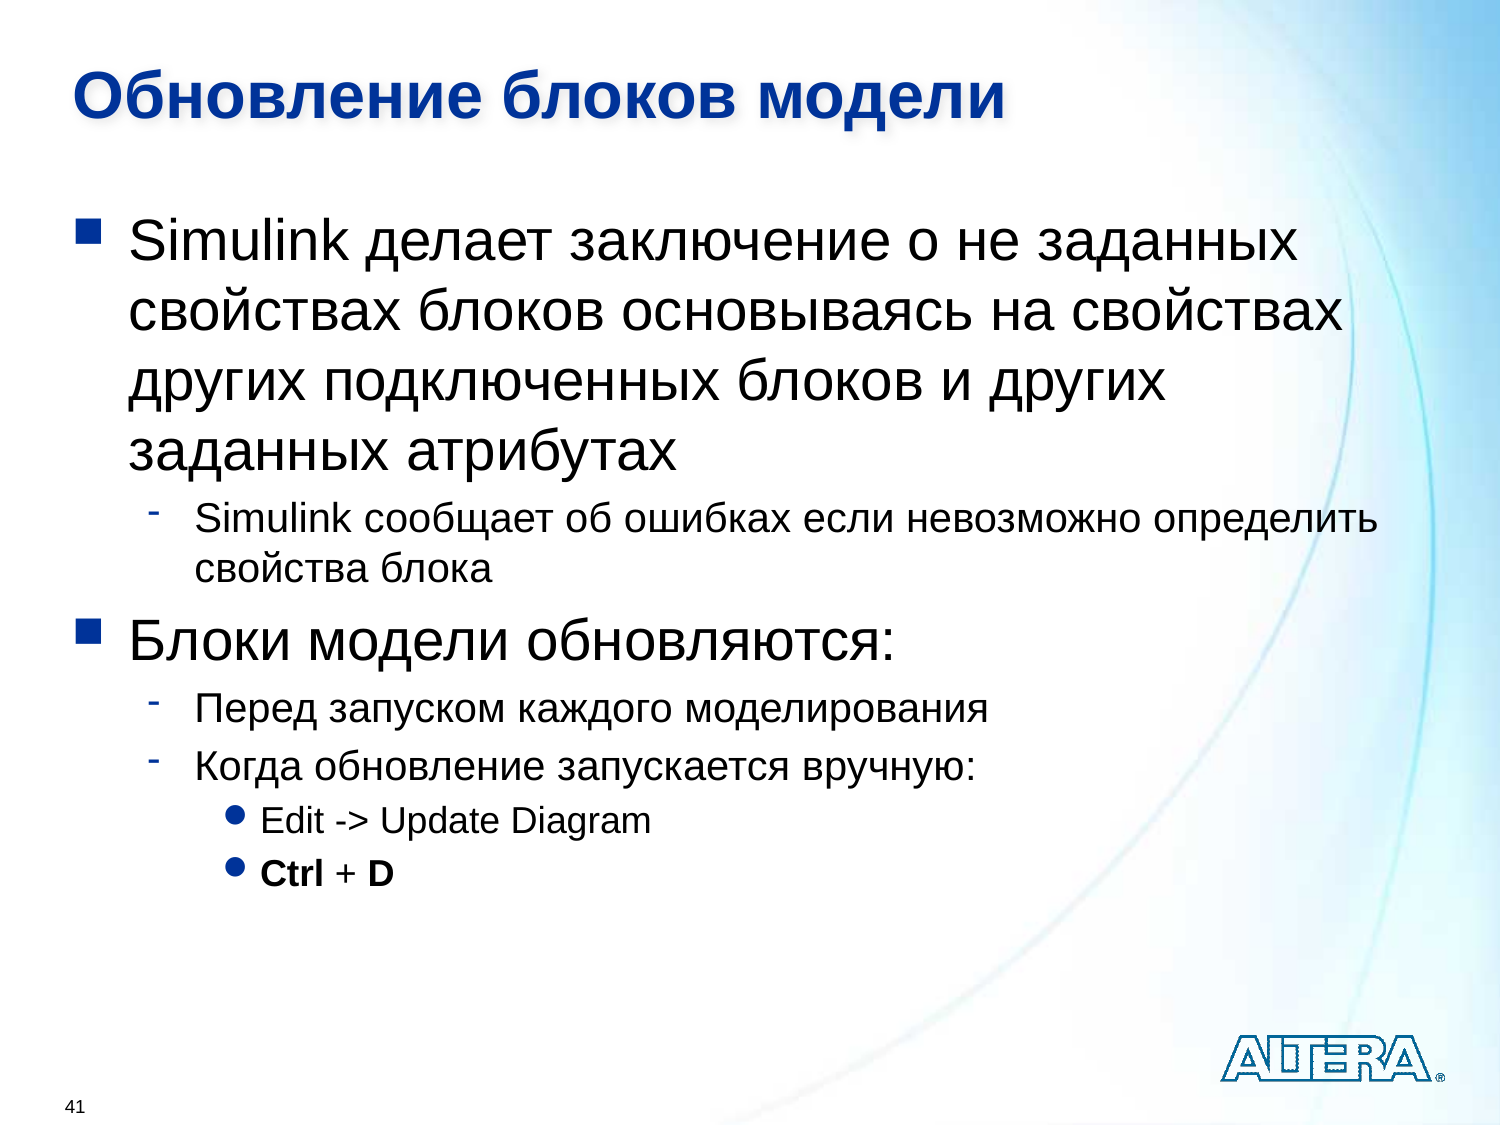

# Обновление блоков модели
Simulink делает заключение о не заданных свойствах блоков основываясь на свойствах других подключенных блоков и других заданных атрибутах
Simulink сообщает об ошибках если невозможно определить свойства блока
Блоки модели обновляются:
Перед запуском каждого моделирования
Когда обновление запускается вручную:
Edit -> Update Diagram
Ctrl + D